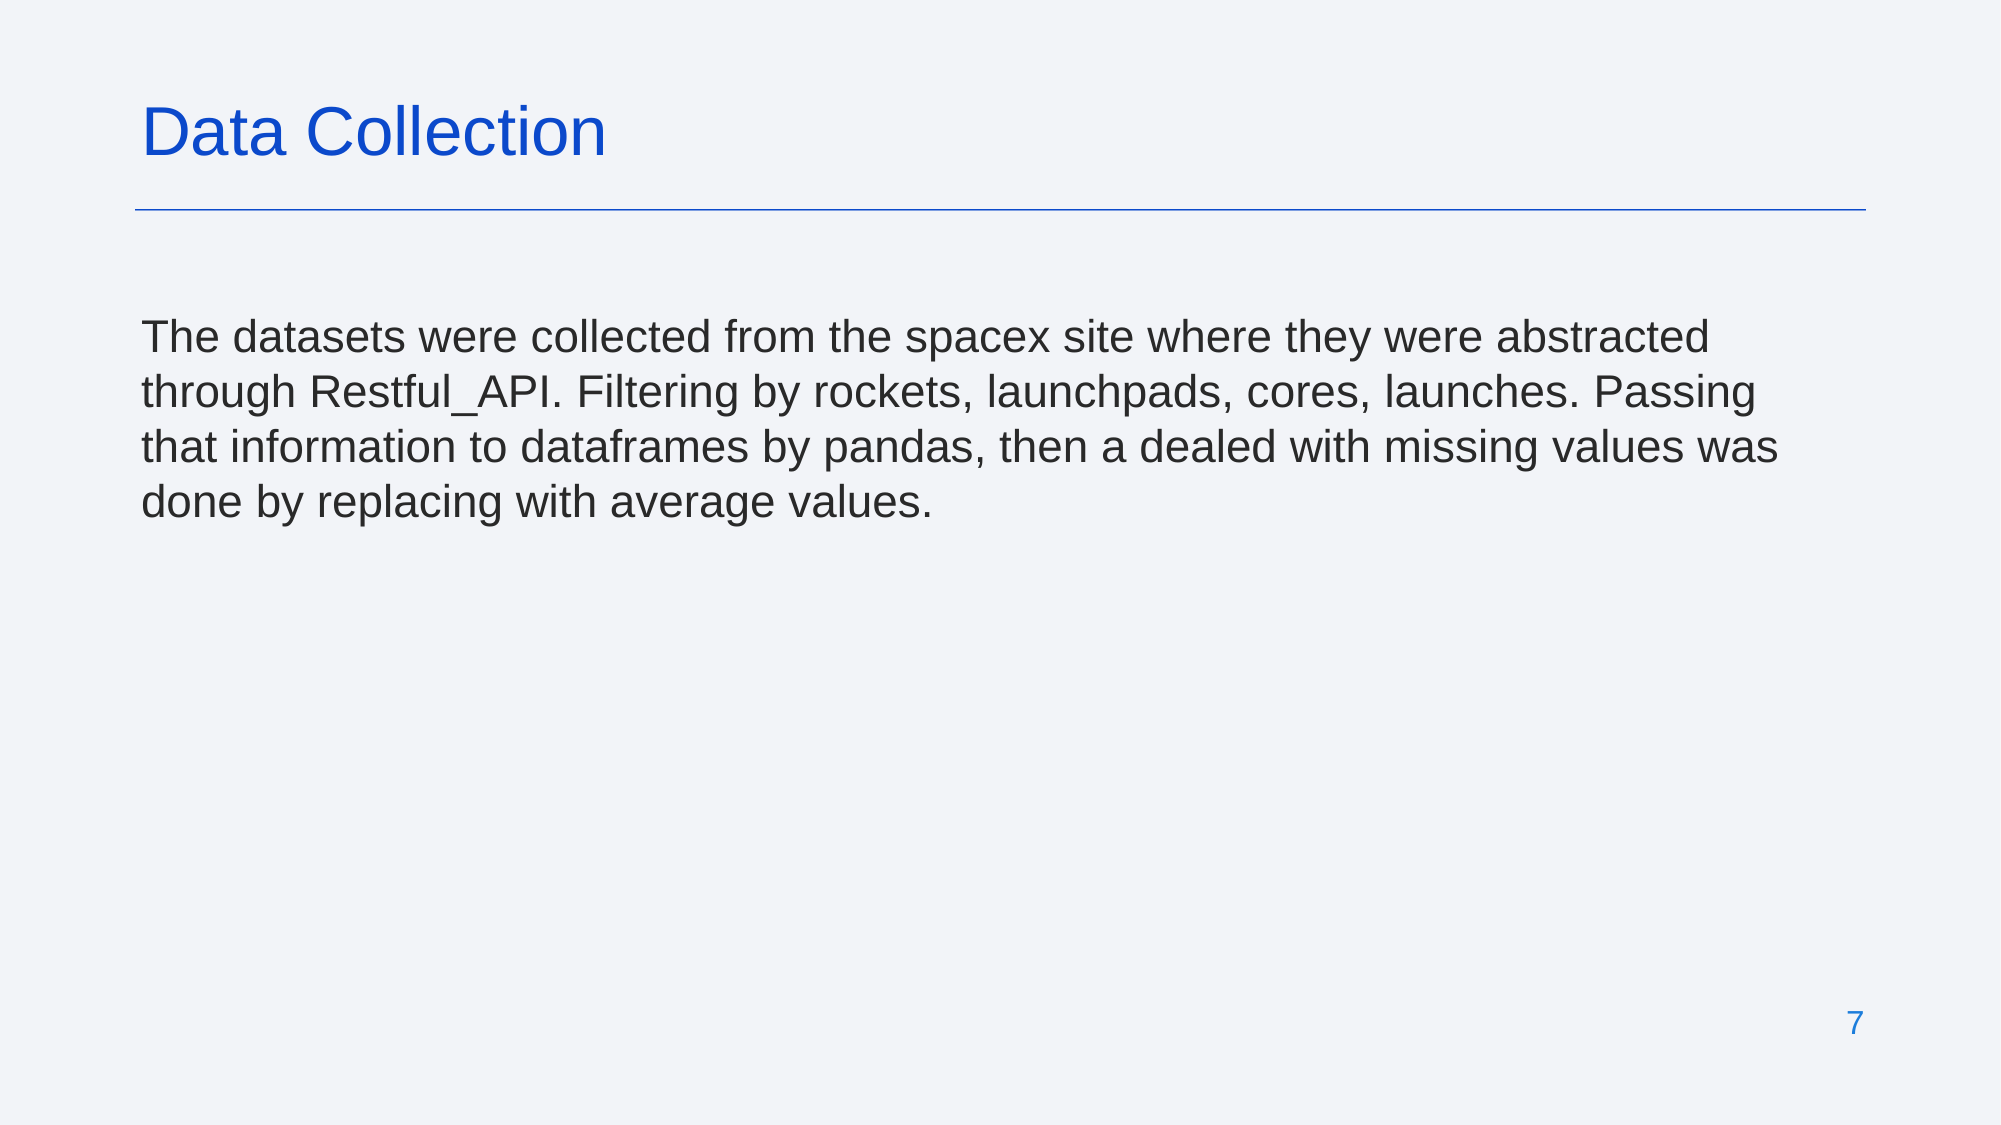

Data Collection
The datasets were collected from the spacex site where they were abstracted through Restful_API. Filtering by rockets, launchpads, cores, launches. Passing that information to dataframes by pandas, then a dealed with missing values was done by replacing with average values.
7